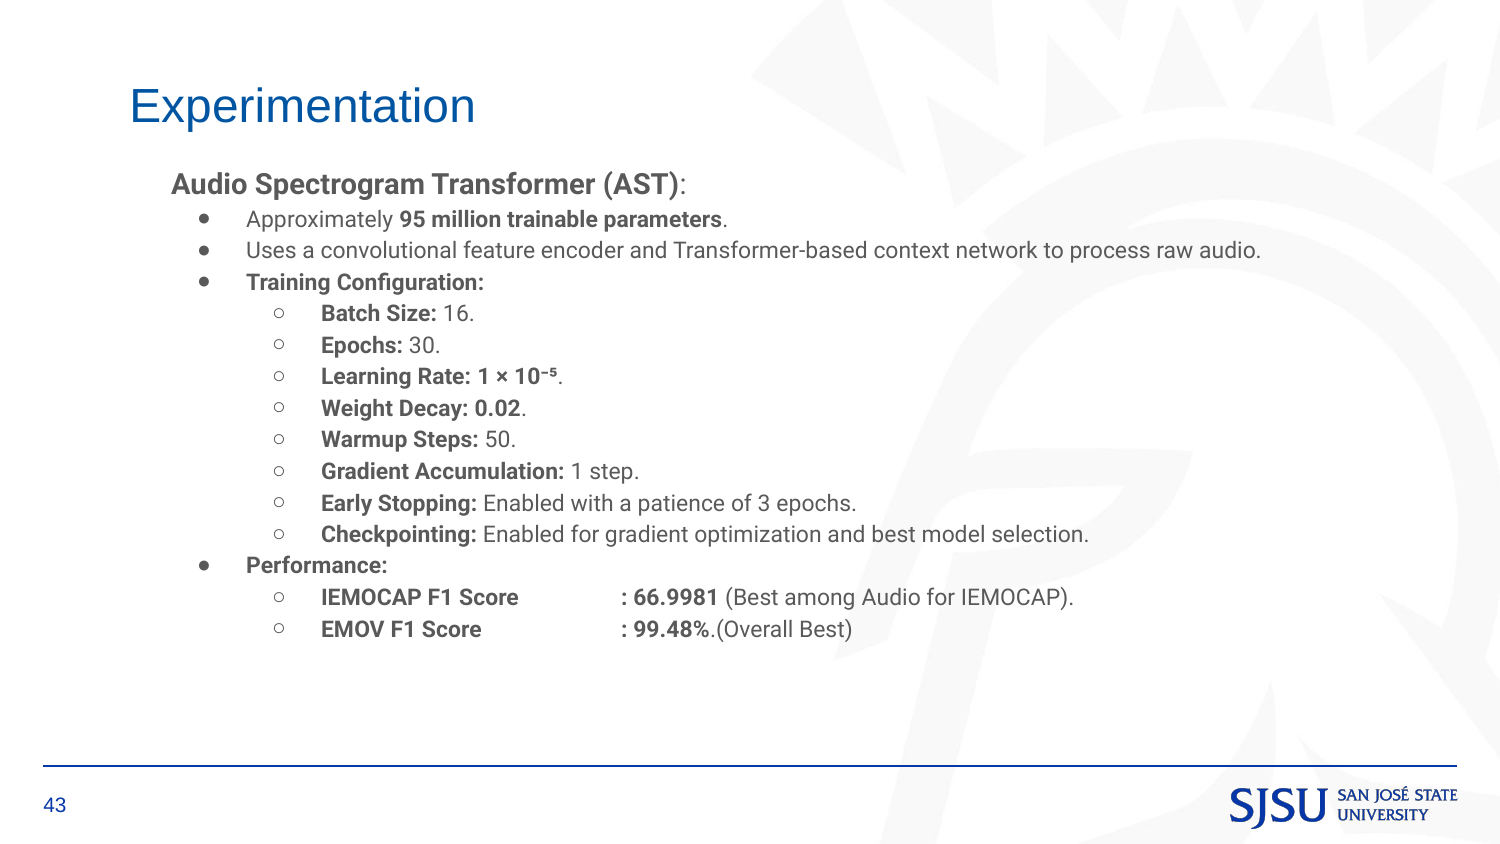

Experimentation
Audio Spectrogram Transformer (AST):
Approximately 95 million trainable parameters.
Uses a convolutional feature encoder and Transformer-based context network to process raw audio.
Training Configuration:
Batch Size: 16.
Epochs: 30.
Learning Rate: 1 × 10⁻⁵.
Weight Decay: 0.02.
Warmup Steps: 50.
Gradient Accumulation: 1 step.
Early Stopping: Enabled with a patience of 3 epochs.
Checkpointing: Enabled for gradient optimization and best model selection.
Performance:
IEMOCAP F1 Score	: 66.9981 (Best among Audio for IEMOCAP).
EMOV F1 Score	: 99.48%.(Overall Best)

43